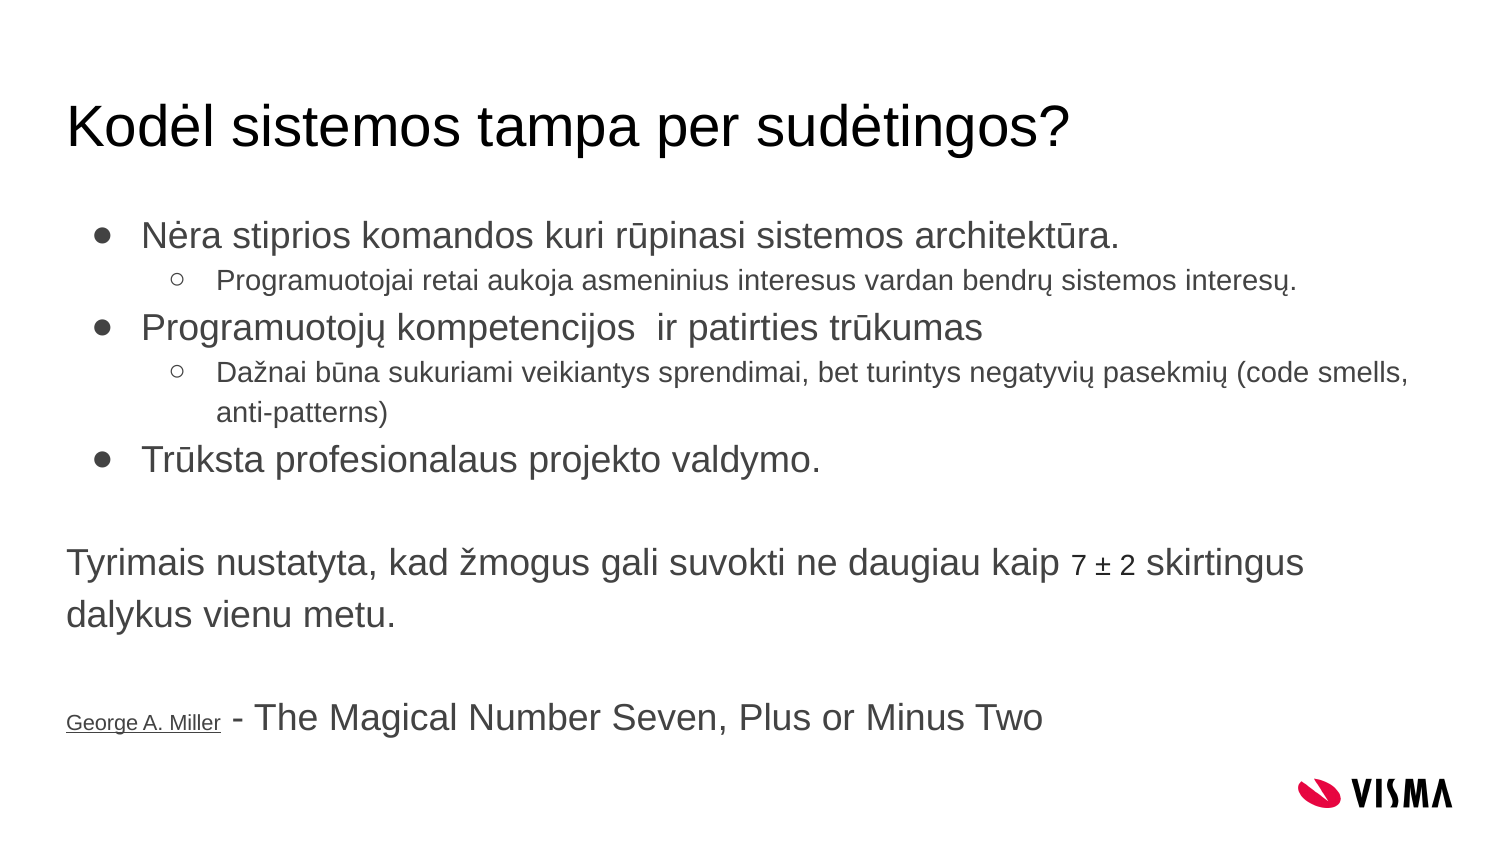

# Kodėl sistemos tampa per sudėtingos?
Nėra stiprios komandos kuri rūpinasi sistemos architektūra.
Programuotojai retai aukoja asmeninius interesus vardan bendrų sistemos interesų.
Programuotojų kompetencijos  ir patirties trūkumas
Dažnai būna sukuriami veikiantys sprendimai, bet turintys negatyvių pasekmių (code smells, anti-patterns)
Trūksta profesionalaus projekto valdymo.

Tyrimais nustatyta, kad žmogus gali suvokti ne daugiau kaip 7 ± 2 skirtingus dalykus vienu metu.

George A. Miller - The Magical Number Seven, Plus or Minus Two